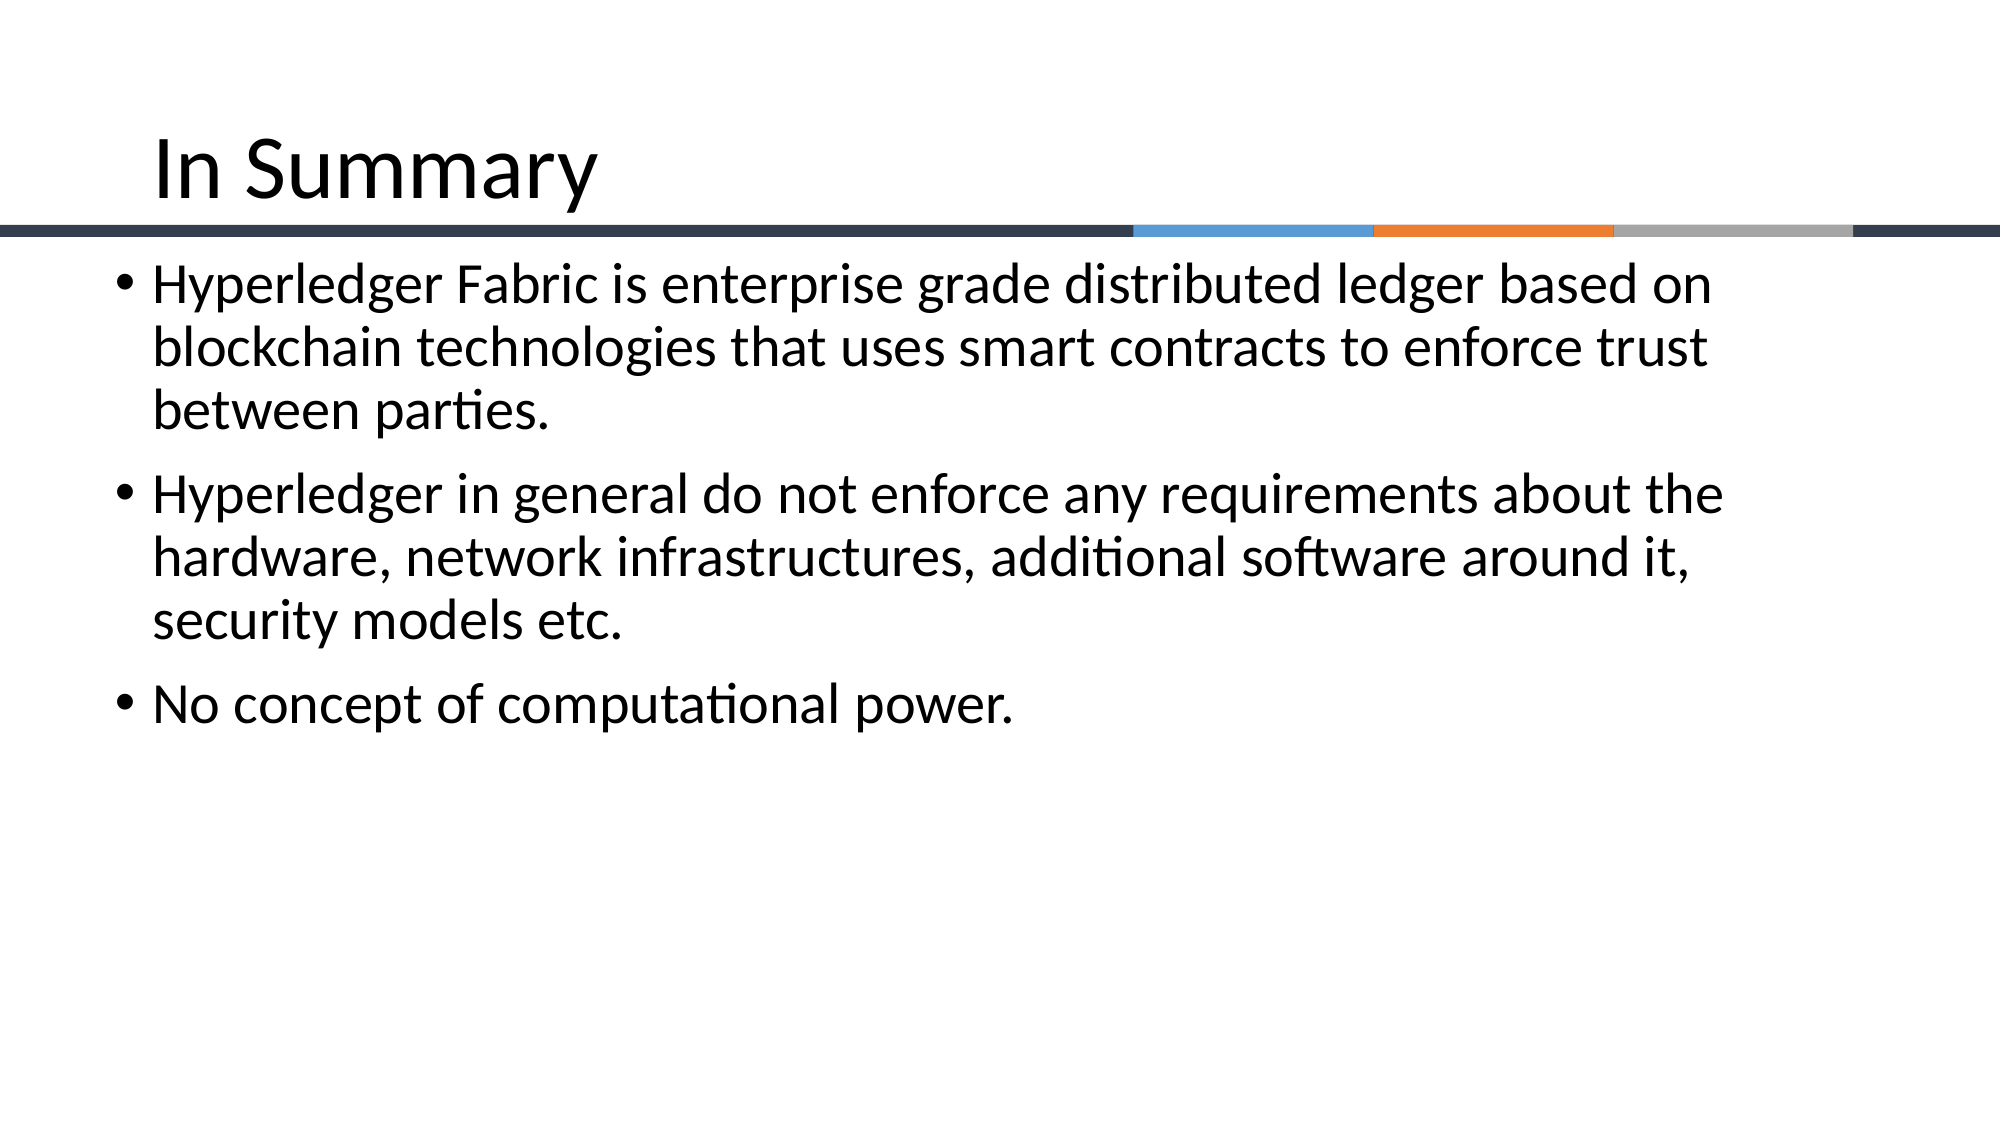

# In Summary
Hyperledger Fabric is enterprise grade distributed ledger based on blockchain technologies that uses smart contracts to enforce trust between parties.
Hyperledger in general do not enforce any requirements about the hardware, network infrastructures, additional software around it, security models etc.
No concept of computational power.